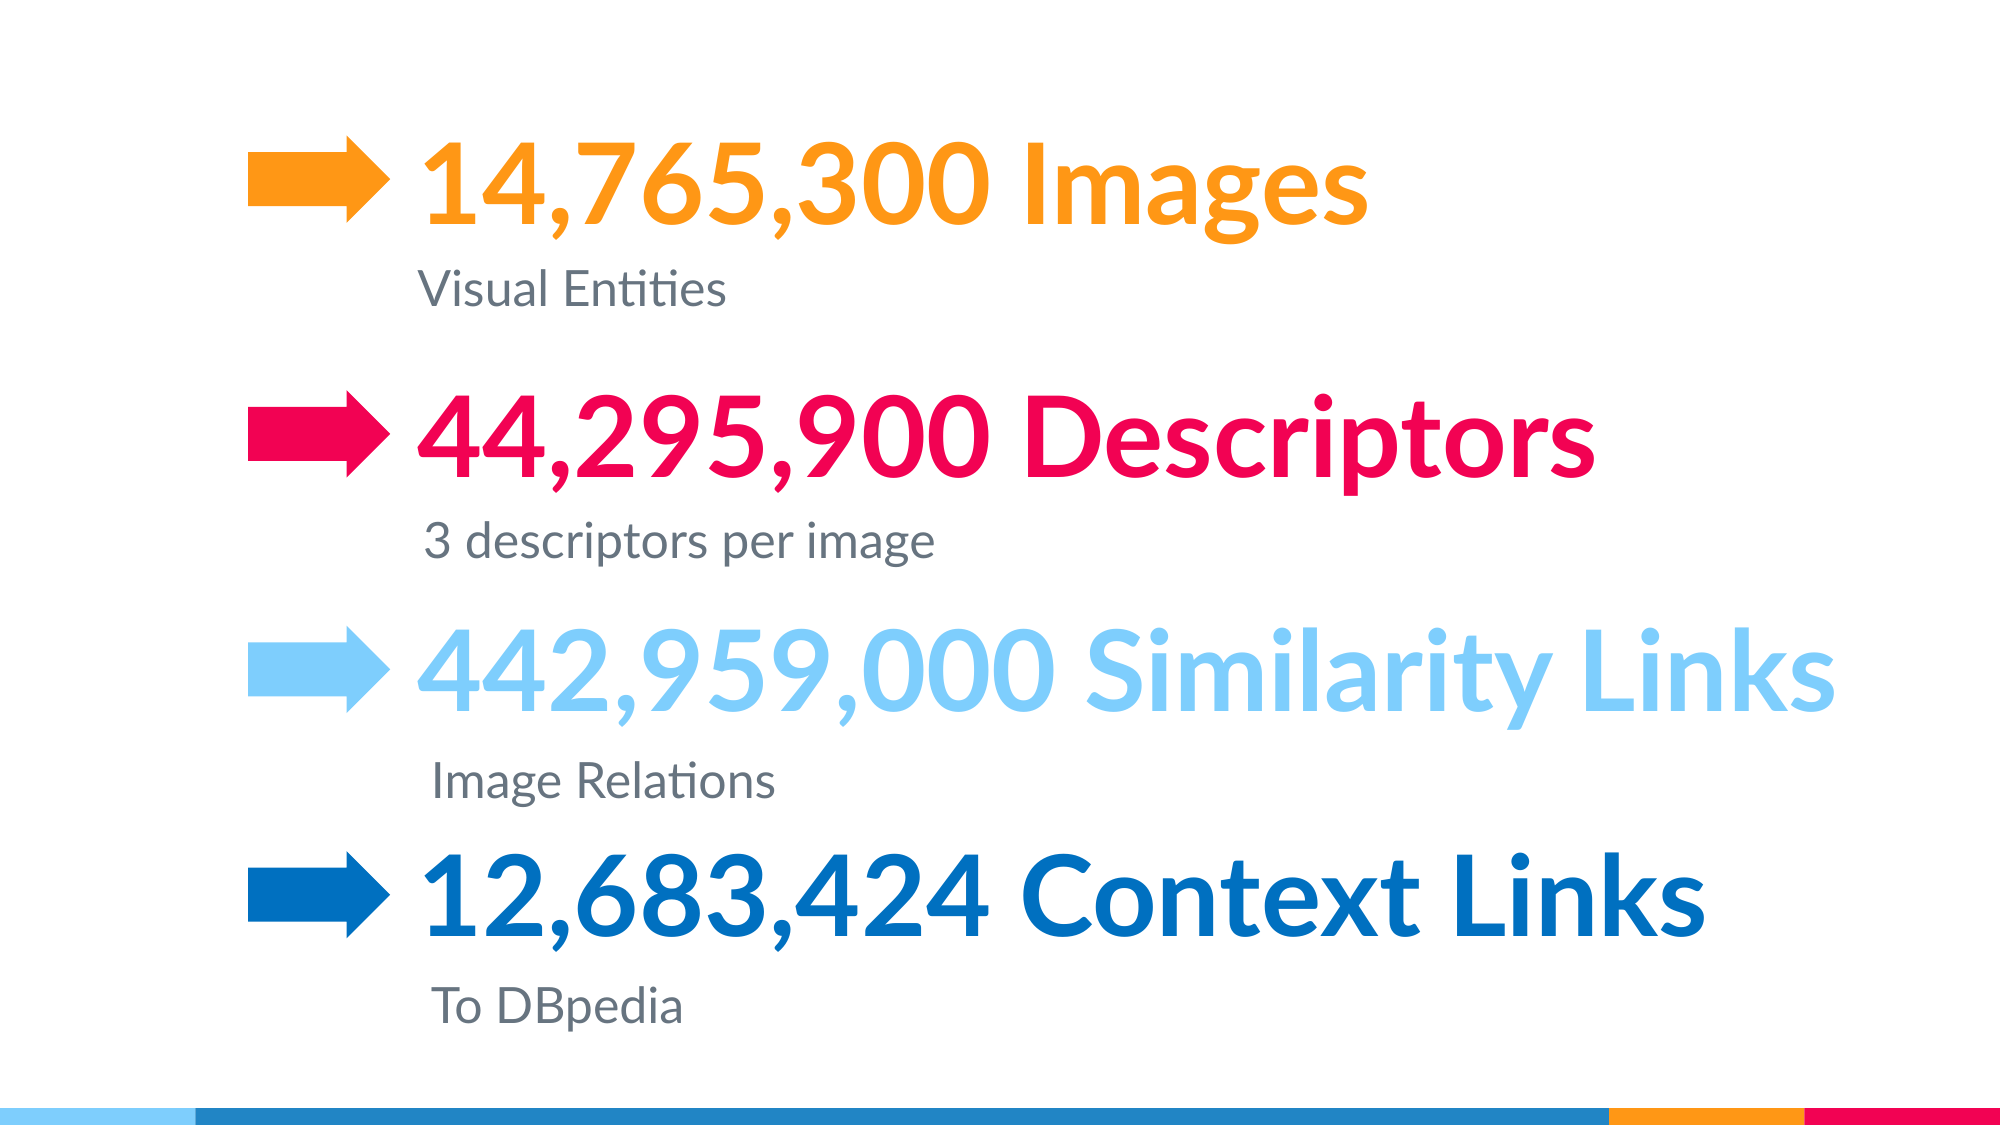

14,765,300 Images
Visual Entities

44,295,900 Descriptors
3 descriptors per image

442,959,000 Similarity Links
Image Relations

12,683,424 Context Links
To DBpedia